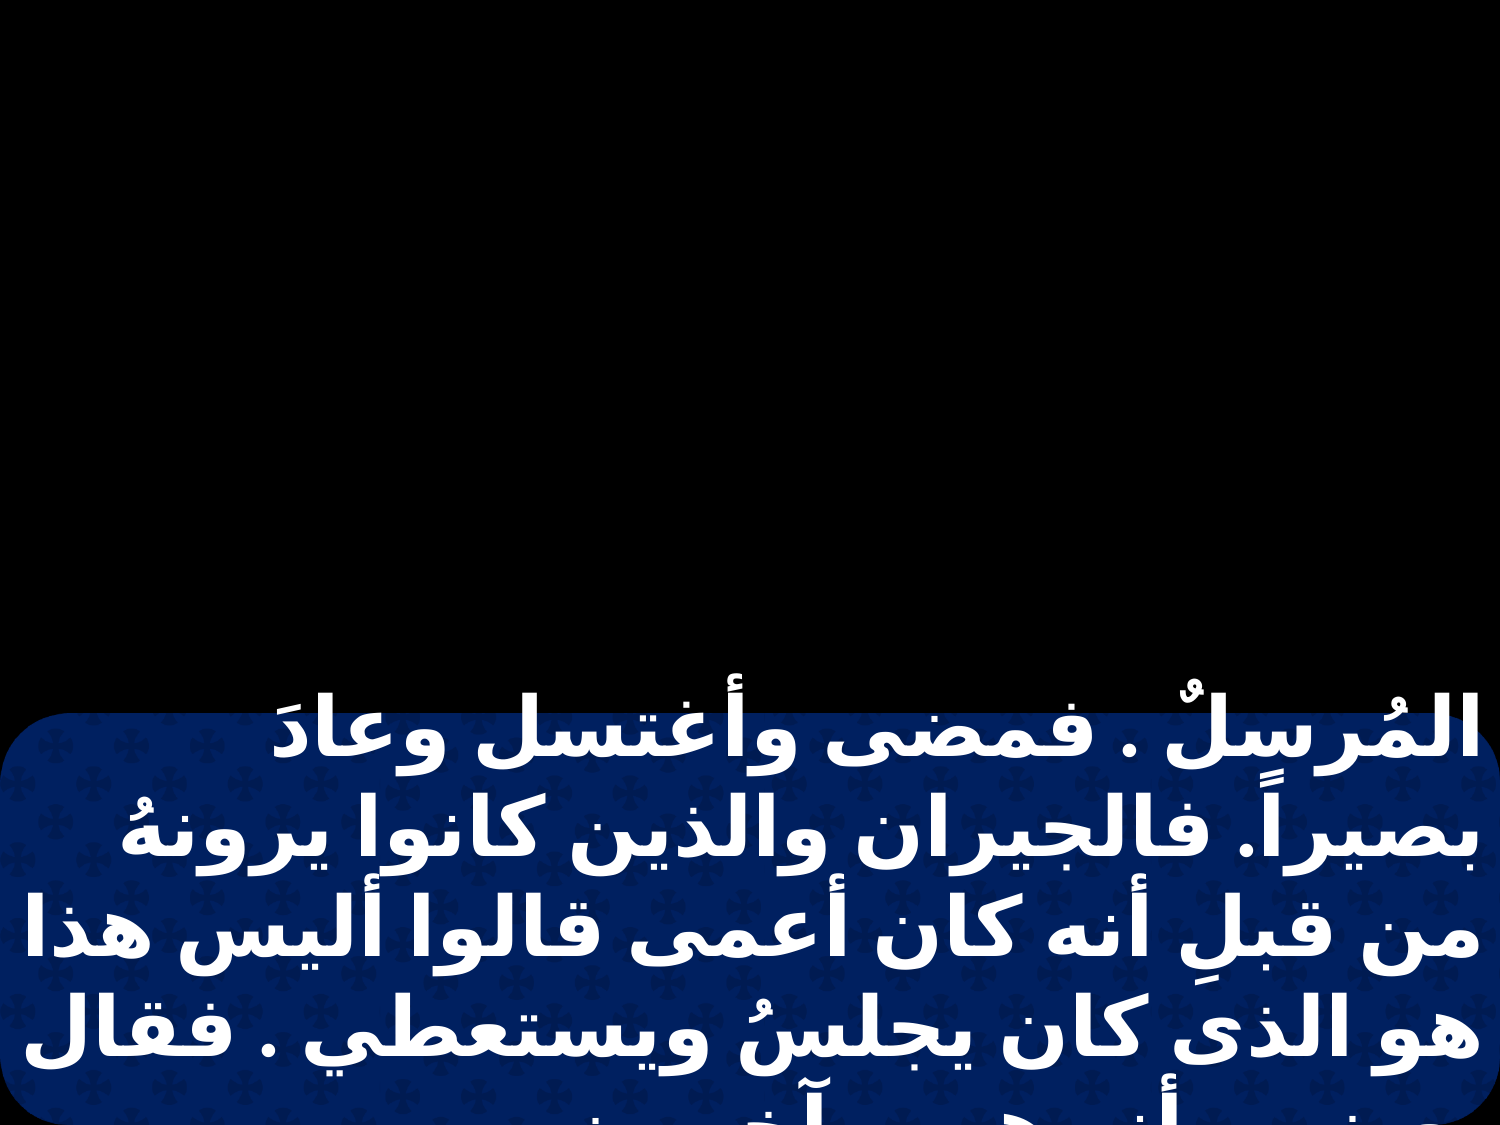

المُرسلٌ . فمضى وأغتسل وعادَ بصيراً. فالجيران والذين كانوا يرونهُ من قبلِ أنه كان أعمى قالوا أليس هذا هو الذى كان يجلسُ ويستعطي . فقال بعضهم أنه هو . وآخرون